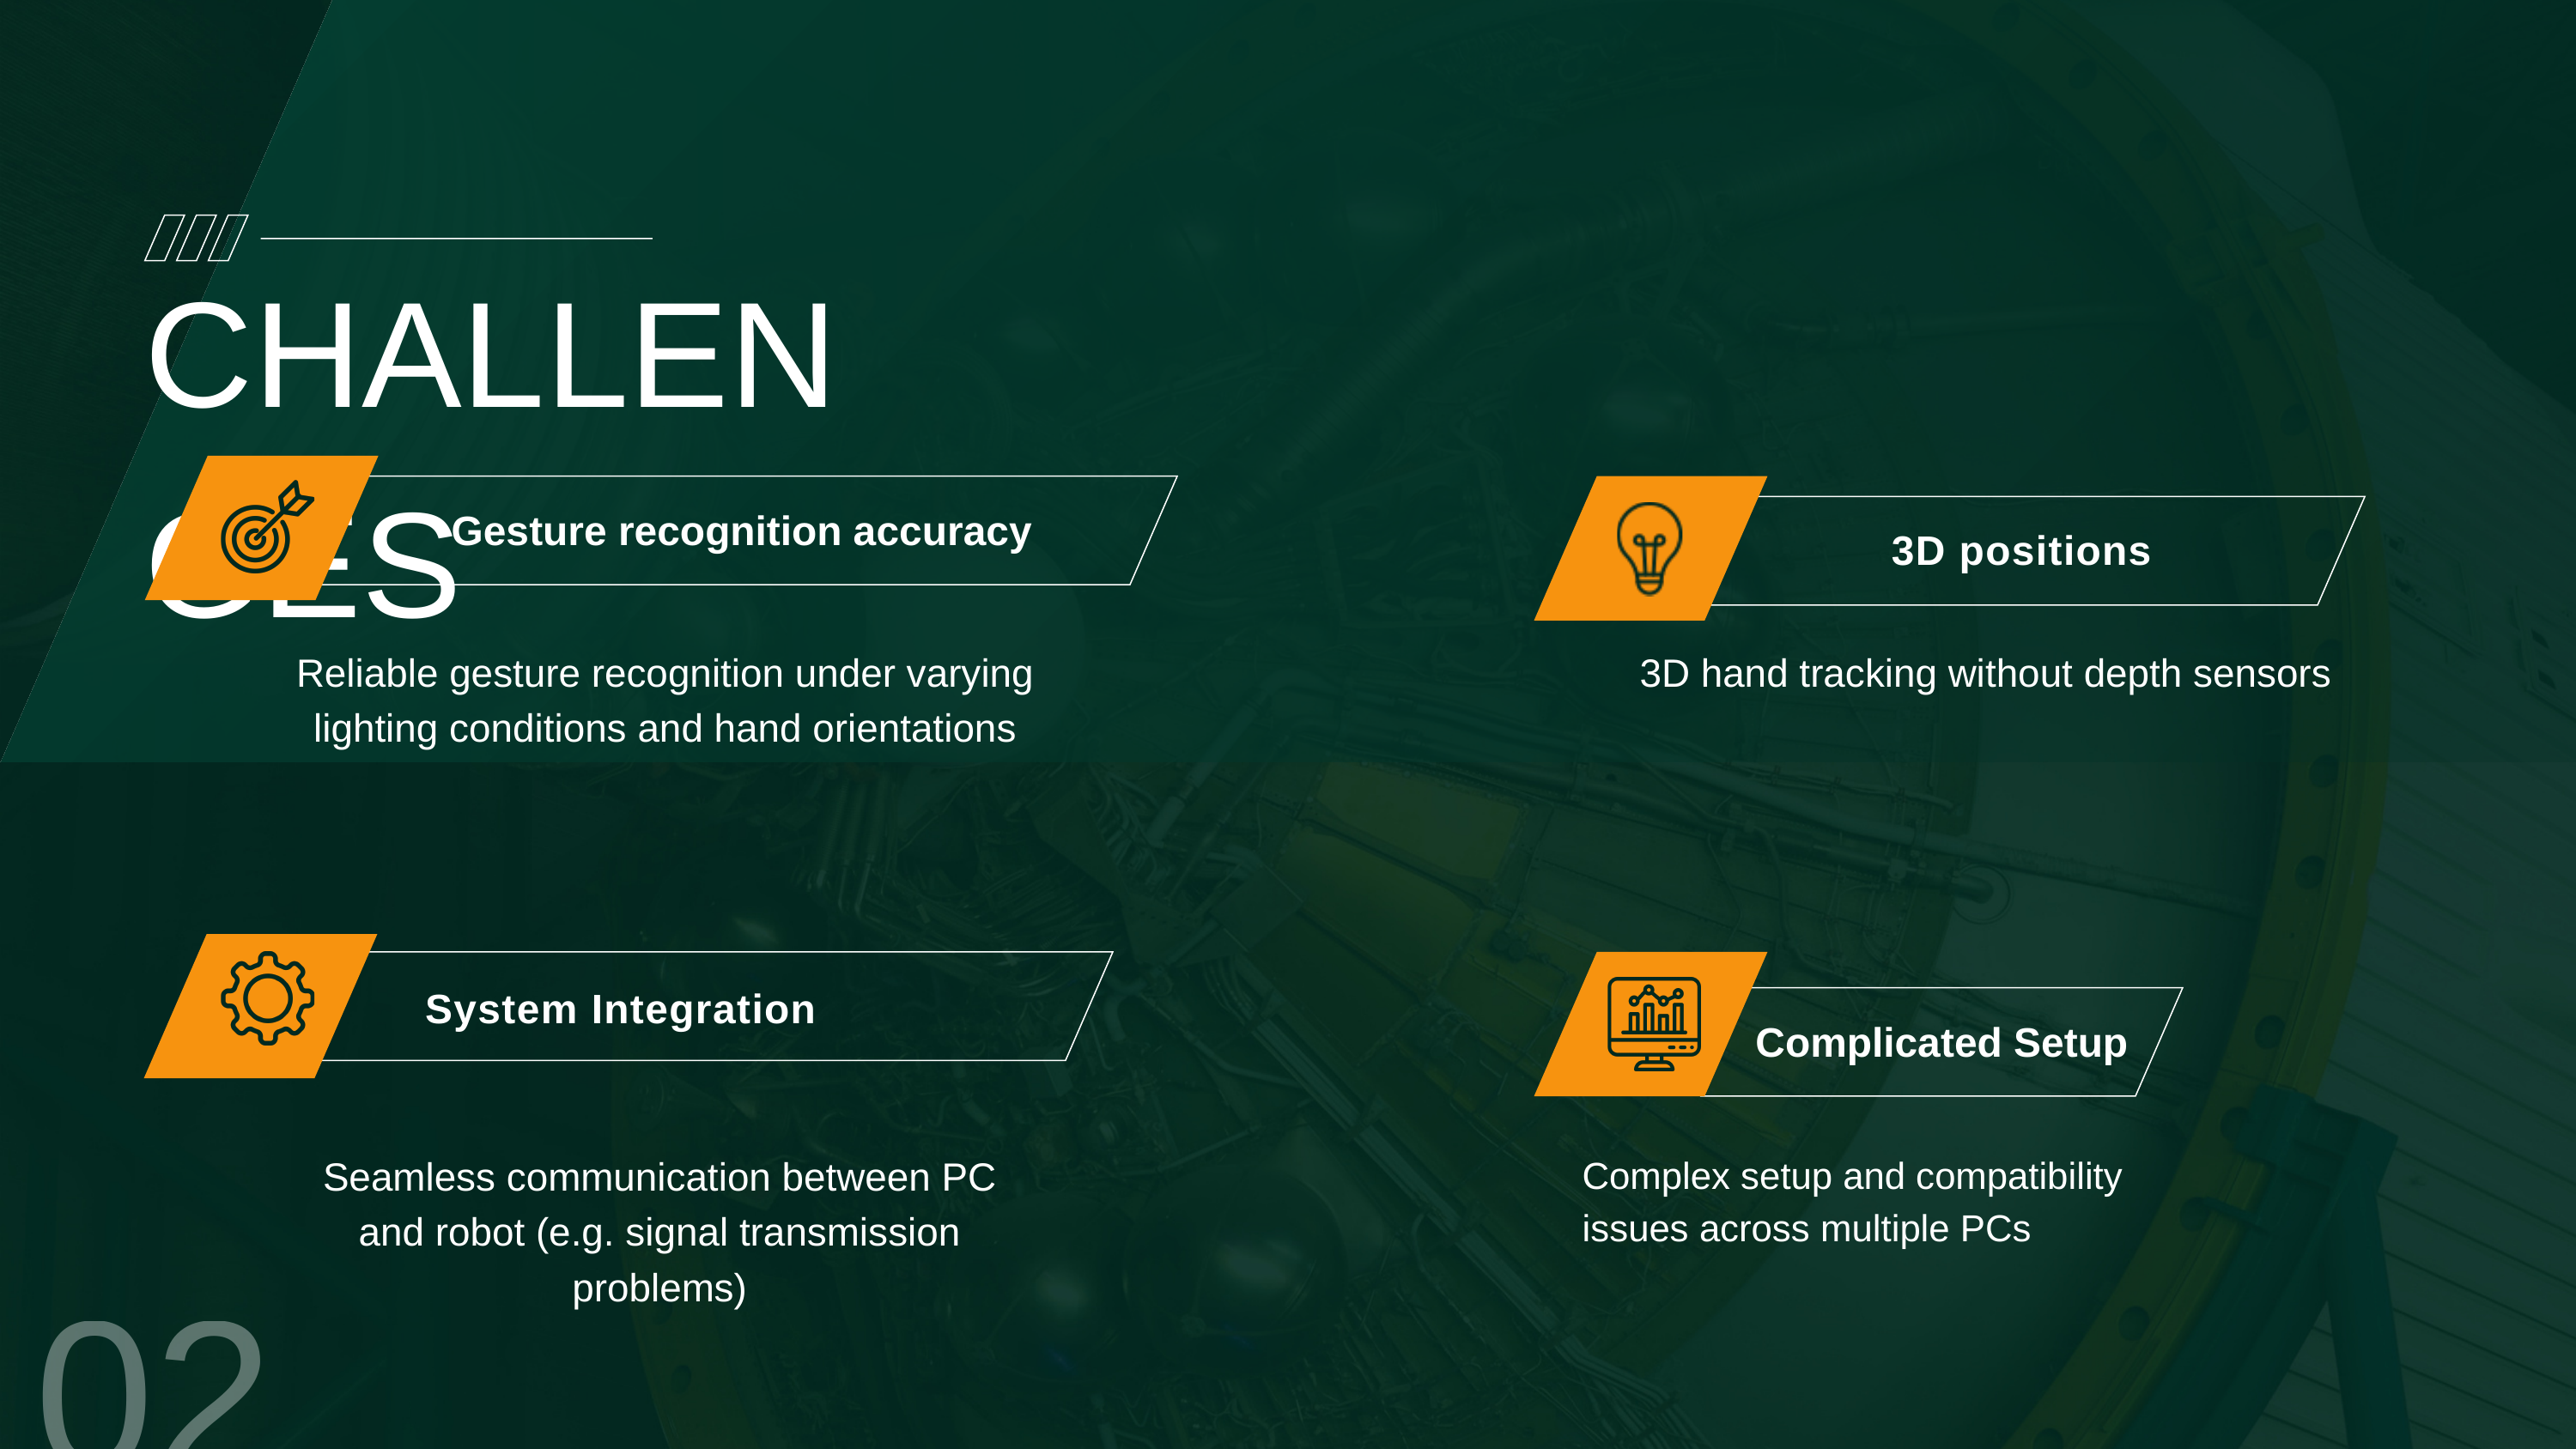

CHALLENGES

Gesture recognition accuracy

3D positions
Reliable gesture recognition under varying lighting conditions and hand orientations
3D hand tracking without depth sensors

System Integration

Complicated Setup
Seamless communication between PC and robot (e.g. signal transmission problems)
Complex setup and compatibility issues across multiple PCs

02